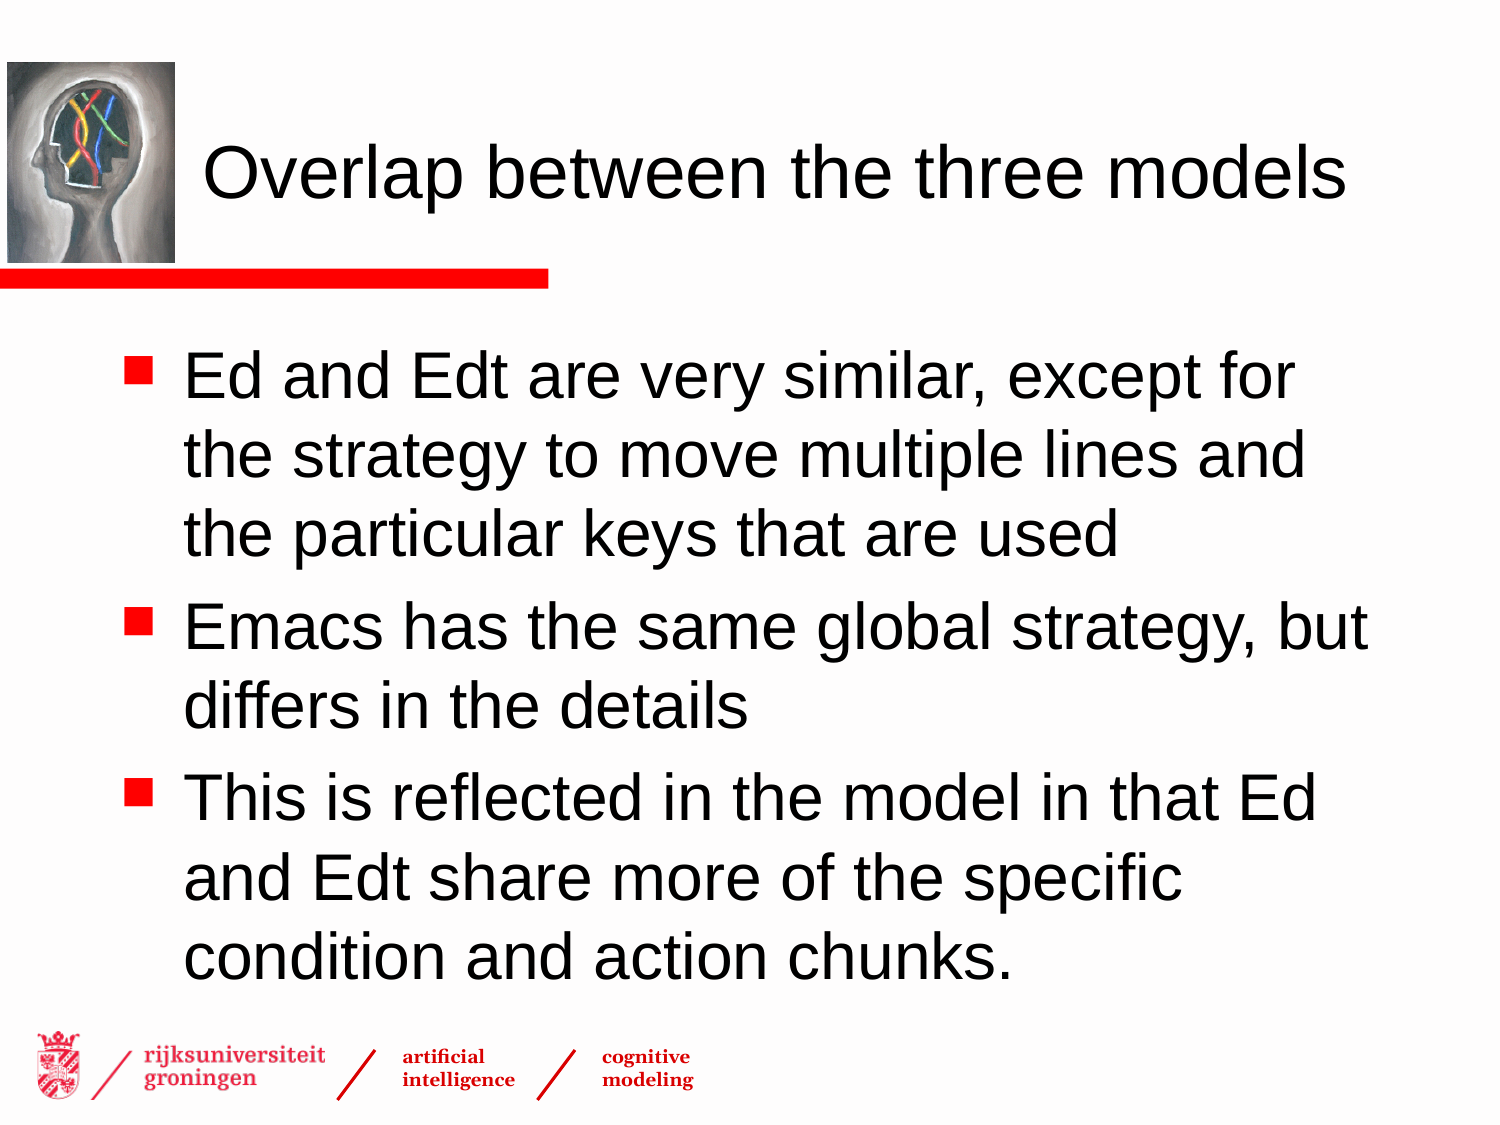

# Overlap between the three models
Ed and Edt are very similar, except for the strategy to move multiple lines and the particular keys that are used
Emacs has the same global strategy, but differs in the details
This is reflected in the model in that Ed and Edt share more of the specific condition and action chunks.